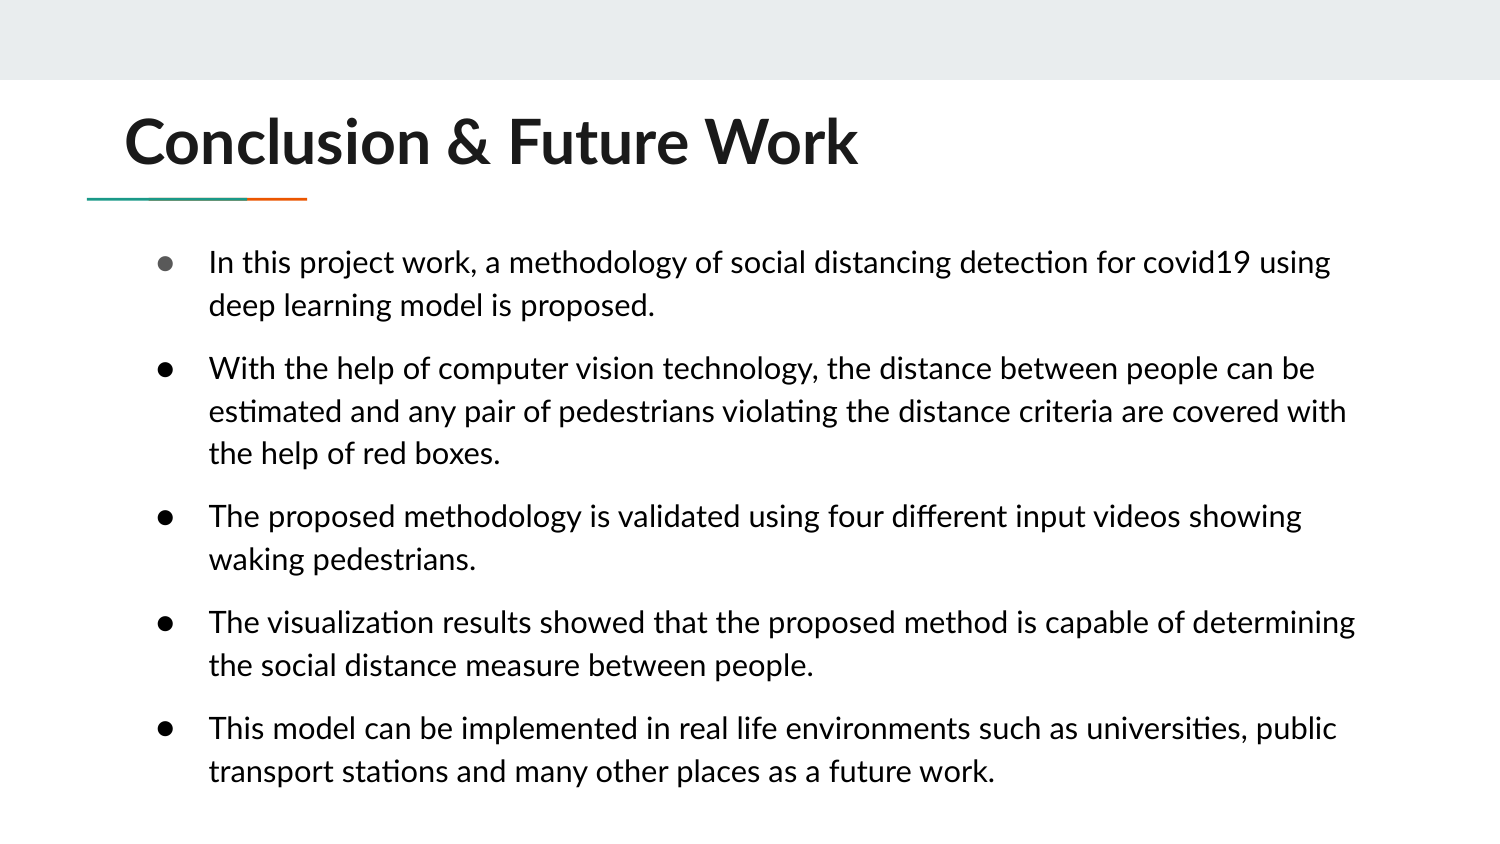

# Conclusion & Future Work
In this project work, a methodology of social distancing detection for covid19 using deep learning model is proposed.
With the help of computer vision technology, the distance between people can be estimated and any pair of pedestrians violating the distance criteria are covered with the help of red boxes.
The proposed methodology is validated using four different input videos showing waking pedestrians.
The visualization results showed that the proposed method is capable of determining the social distance measure between people.
This model can be implemented in real life environments such as universities, public transport stations and many other places as a future work.